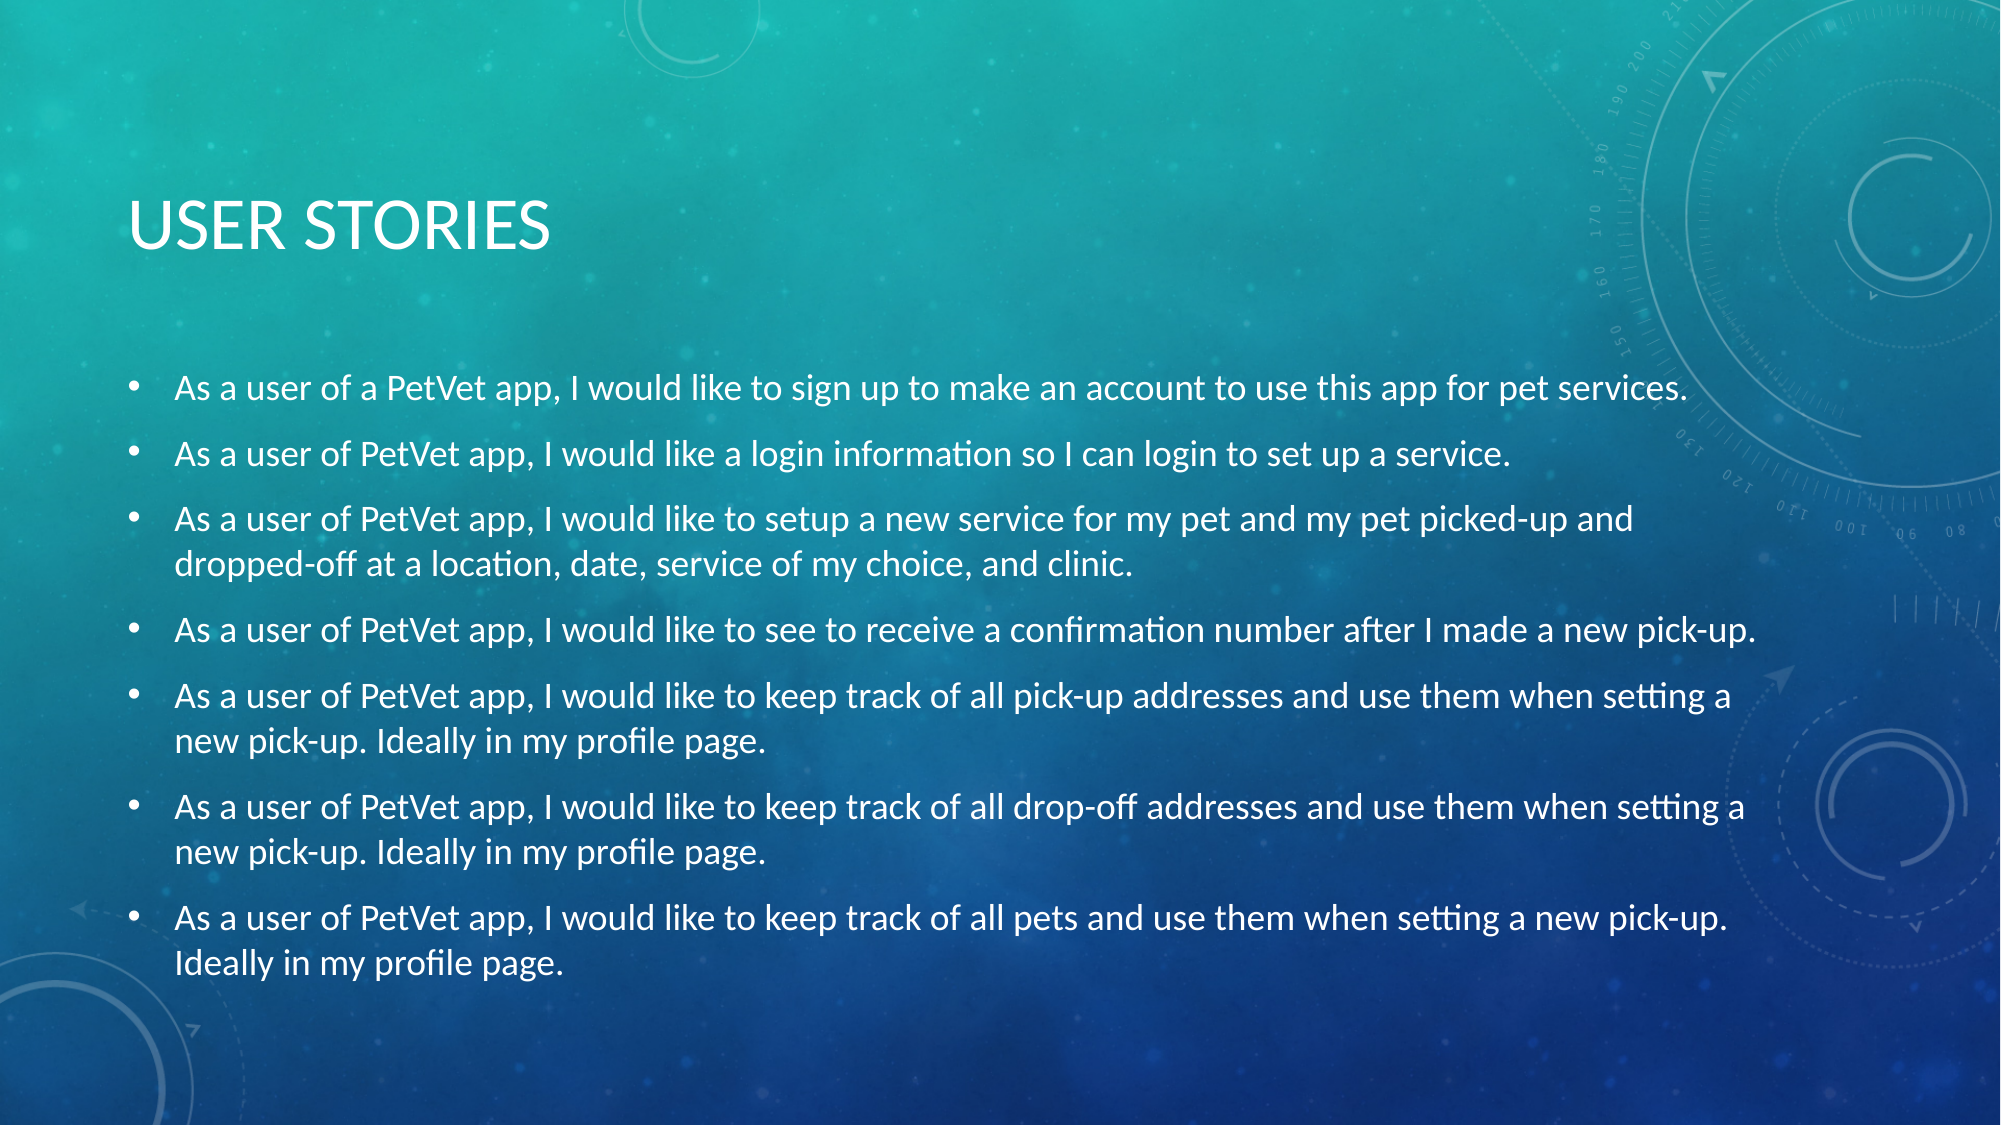

# User Stories
As a user of a PetVet app, I would like to sign up to make an account to use this app for pet services.
As a user of PetVet app, I would like a login information so I can login to set up a service.
As a user of PetVet app, I would like to setup a new service for my pet and my pet picked-up and dropped-off at a location, date, service of my choice, and clinic.
As a user of PetVet app, I would like to see to receive a confirmation number after I made a new pick-up.
As a user of PetVet app, I would like to keep track of all pick-up addresses and use them when setting a new pick-up. Ideally in my profile page.
As a user of PetVet app, I would like to keep track of all drop-off addresses and use them when setting a new pick-up. Ideally in my profile page.
As a user of PetVet app, I would like to keep track of all pets and use them when setting a new pick-up. Ideally in my profile page.